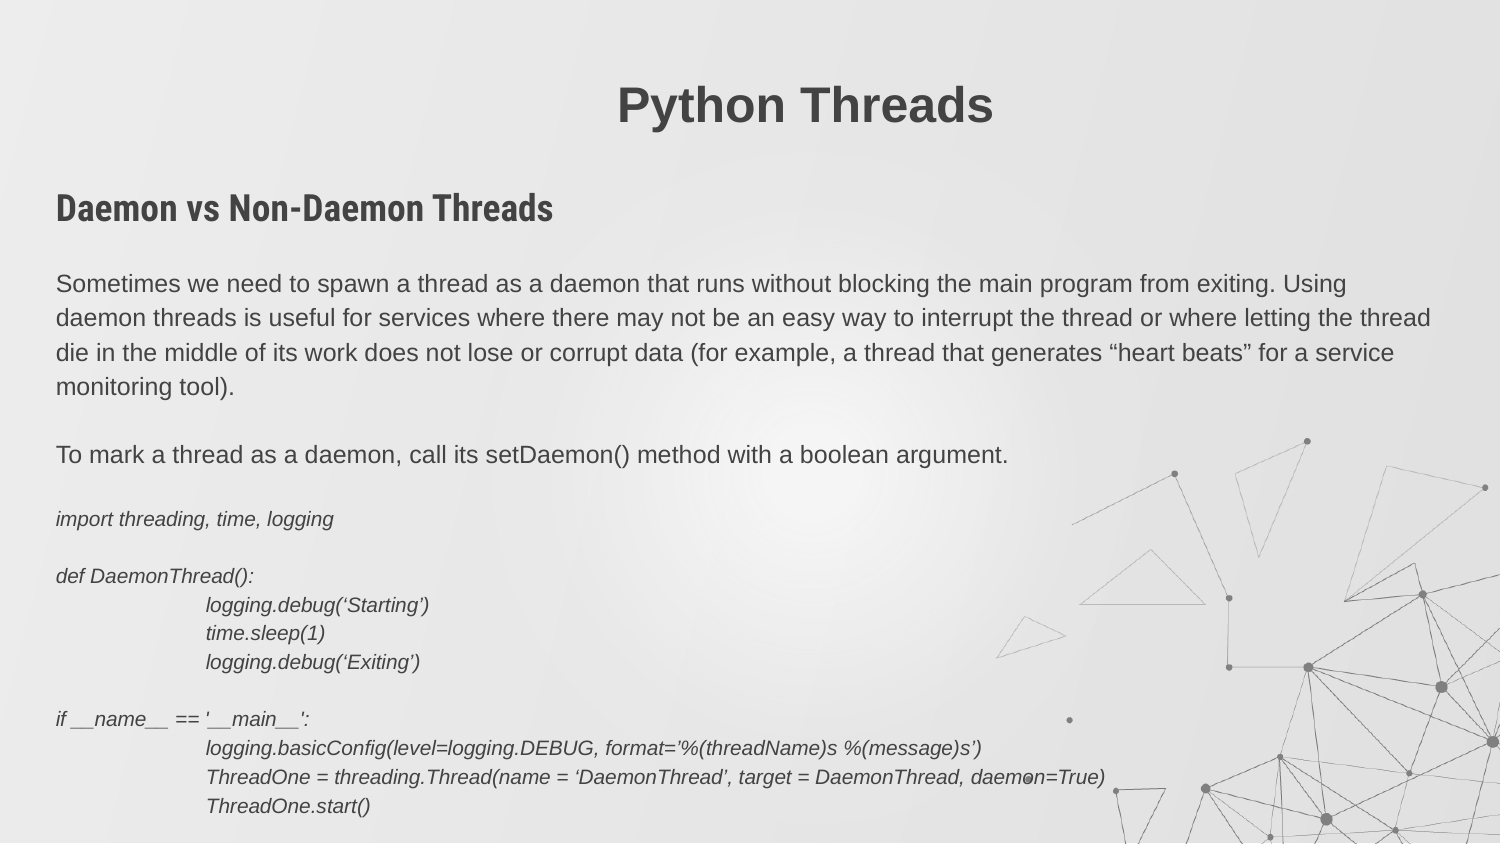

# Python Threads
Daemon vs Non-Daemon Threads
Sometimes we need to spawn a thread as a daemon that runs without blocking the main program from exiting. Using daemon threads is useful for services where there may not be an easy way to interrupt the thread or where letting the thread die in the middle of its work does not lose or corrupt data (for example, a thread that generates “heart beats” for a service monitoring tool).
To mark a thread as a daemon, call its setDaemon() method with a boolean argument.
import threading, time, logging
def DaemonThread():
	logging.debug(‘Starting’)
	time.sleep(1)
	logging.debug(‘Exiting’)
if __name__ == '__main__':
	logging.basicConfig(level=logging.DEBUG, format=’%(threadName)s %(message)s’)
	ThreadOne = threading.Thread(name = ‘DaemonThread’, target = DaemonThread, daemon=True)
	ThreadOne.start()